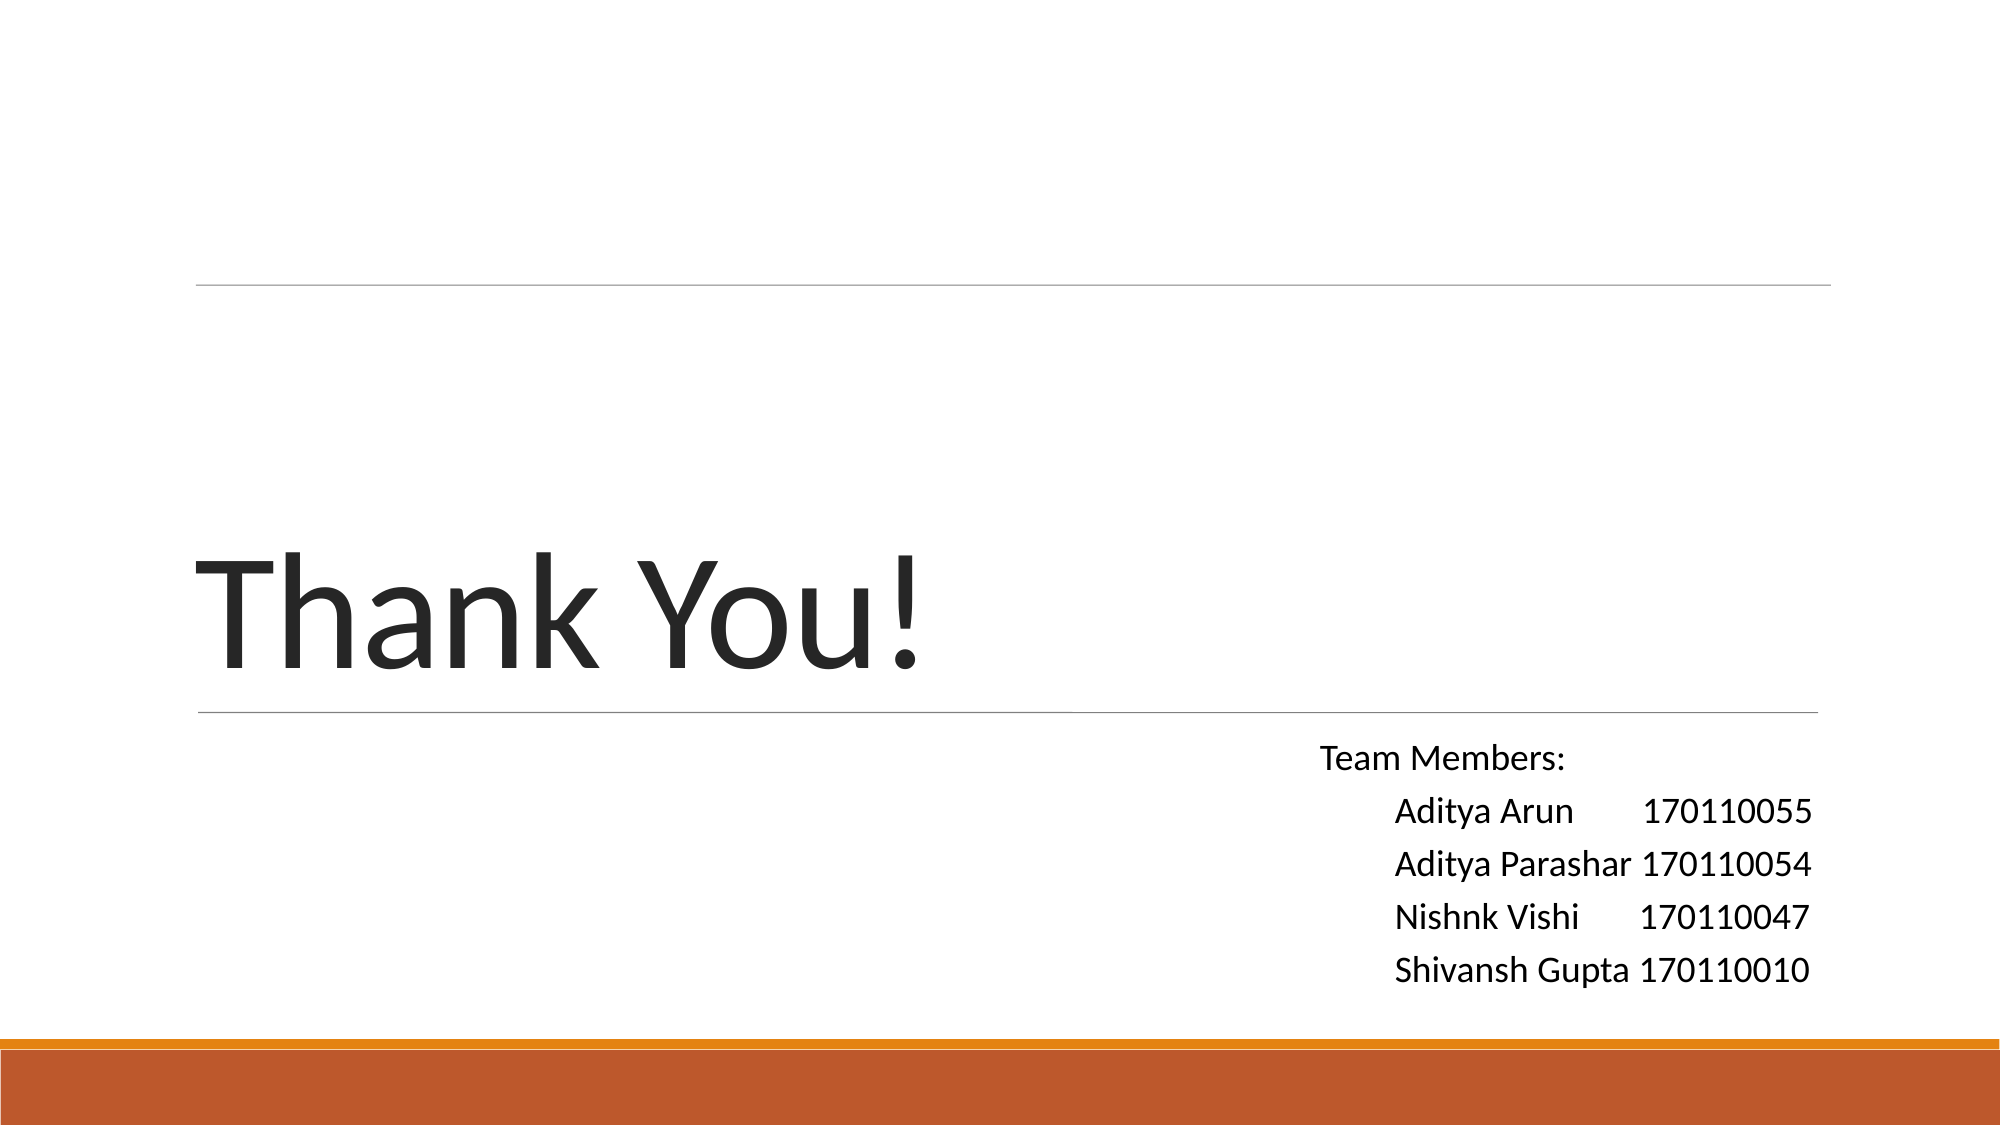

Thank You!
				Team Members:
				Aditya Arun        170110055
				Aditya Parashar 170110054
				Nishnk Vishi       170110047
				Shivansh Gupta 170110010